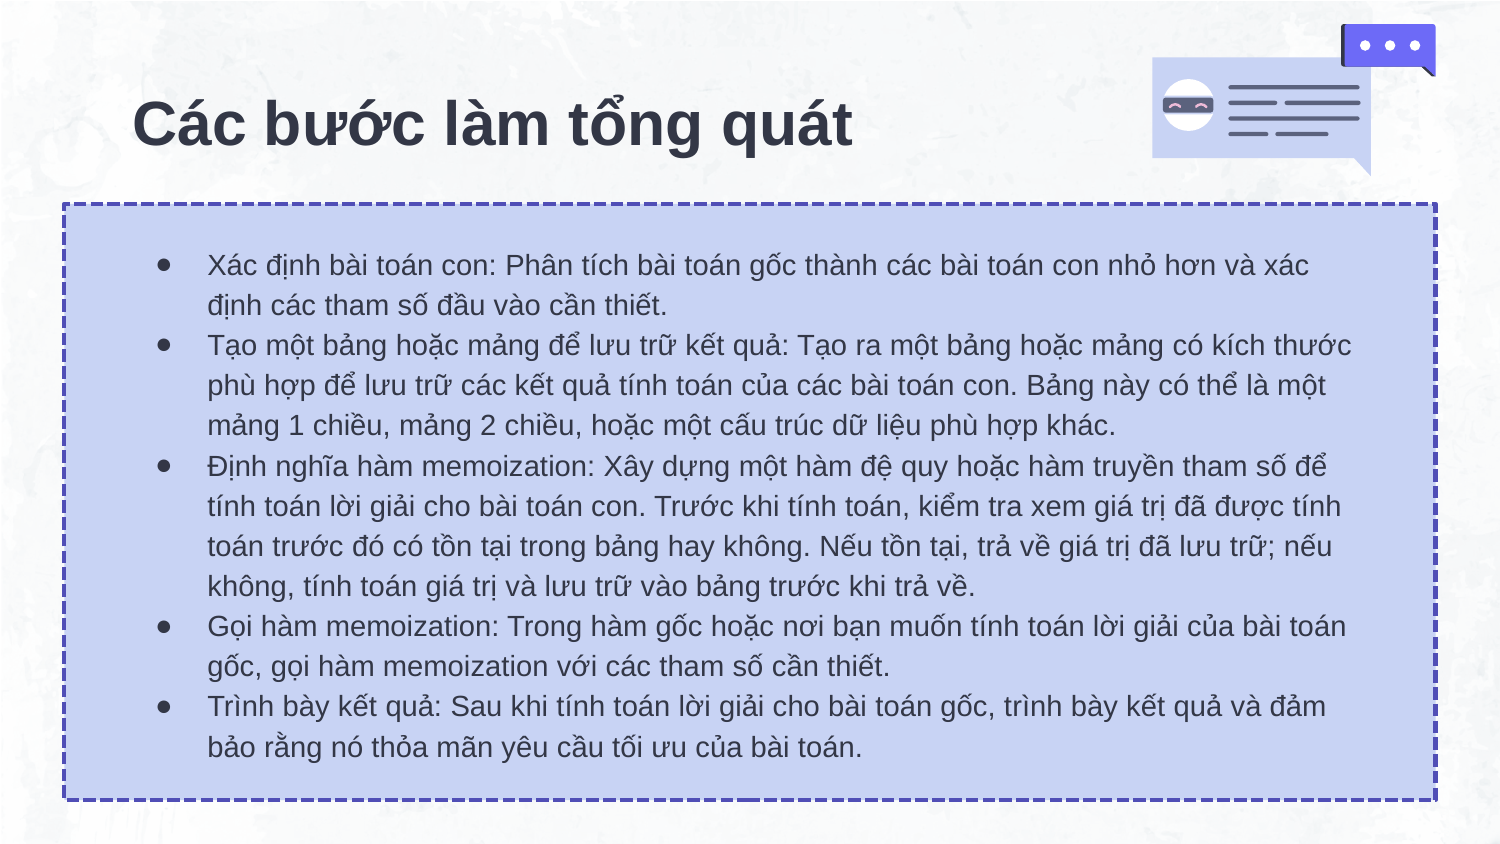

# Các bước làm tổng quát

Xác định bài toán con: Phân tích bài toán gốc thành các bài toán con nhỏ hơn và xác định các tham số đầu vào cần thiết.
Tạo một bảng hoặc mảng để lưu trữ kết quả: Tạo ra một bảng hoặc mảng có kích thước phù hợp để lưu trữ các kết quả tính toán của các bài toán con. Bảng này có thể là một mảng 1 chiều, mảng 2 chiều, hoặc một cấu trúc dữ liệu phù hợp khác.
Định nghĩa hàm memoization: Xây dựng một hàm đệ quy hoặc hàm truyền tham số để tính toán lời giải cho bài toán con. Trước khi tính toán, kiểm tra xem giá trị đã được tính toán trước đó có tồn tại trong bảng hay không. Nếu tồn tại, trả về giá trị đã lưu trữ; nếu không, tính toán giá trị và lưu trữ vào bảng trước khi trả về.
Gọi hàm memoization: Trong hàm gốc hoặc nơi bạn muốn tính toán lời giải của bài toán gốc, gọi hàm memoization với các tham số cần thiết.
Trình bày kết quả: Sau khi tính toán lời giải cho bài toán gốc, trình bày kết quả và đảm bảo rằng nó thỏa mãn yêu cầu tối ưu của bài toán.